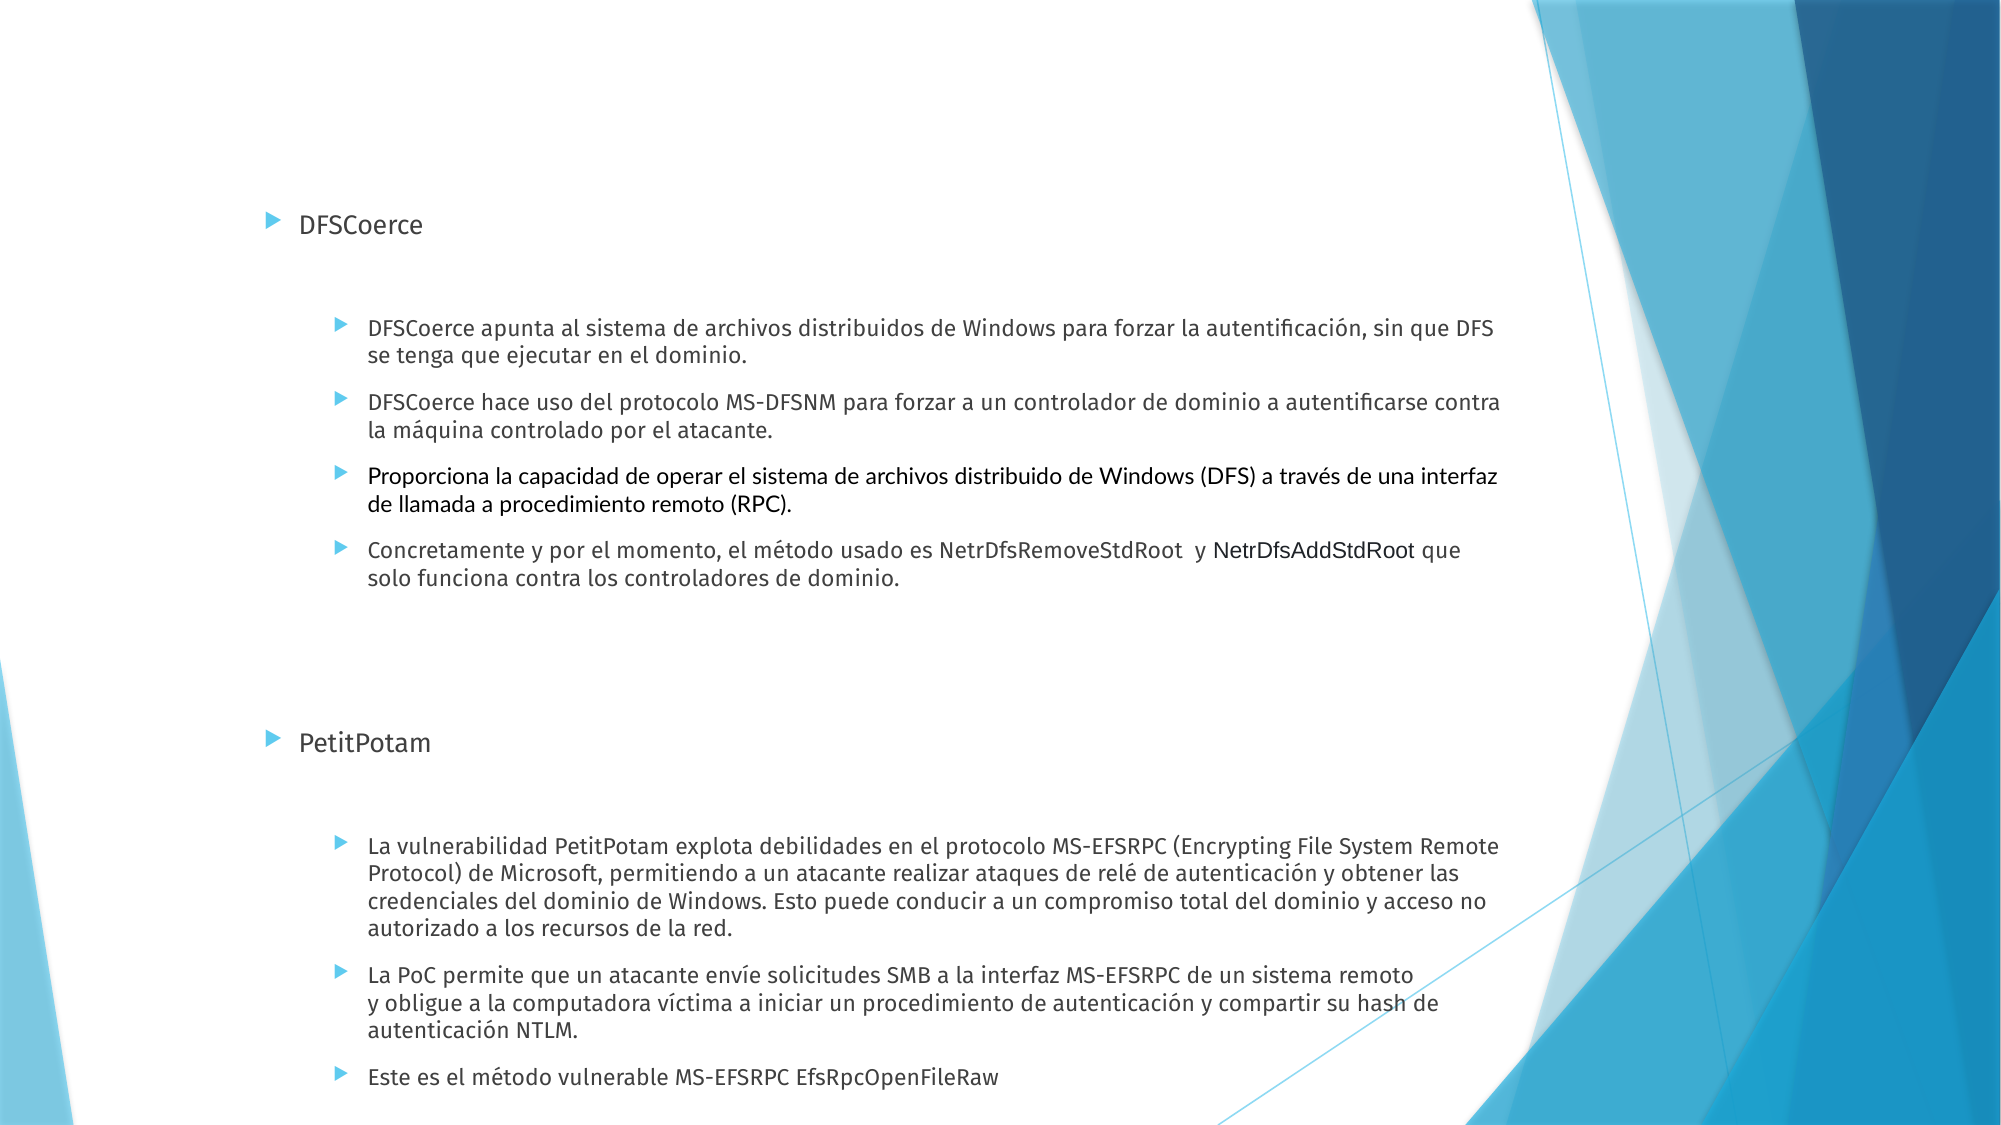

DFSCoerce

DFSCoerce apunta al sistema de archivos distribuidos de Windows para forzar la autentificación, sin que DFS se tenga que ejecutar en el dominio.
DFSCoerce hace uso del protocolo MS-DFSNM para forzar a un controlador de dominio a autentificarse contra la máquina controlado por el atacante.
Proporciona la capacidad de operar el sistema de archivos distribuido de Windows (DFS) a través de una interfaz de llamada a procedimiento remoto (RPC).
Concretamente y por el momento, el método usado es NetrDfsRemoveStdRoot  y NetrDfsAddStdRoot que solo funciona contra los controladores de dominio.

PetitPotam

La vulnerabilidad PetitPotam explota debilidades en el protocolo MS-EFSRPC (Encrypting File System Remote Protocol) de Microsoft, permitiendo a un atacante realizar ataques de relé de autenticación y obtener las credenciales del dominio de Windows. Esto puede conducir a un compromiso total del dominio y acceso no autorizado a los recursos de la red.
La PoC permite que un atacante envíe solicitudes SMB a la interfaz MS-EFSRPC de un sistema remoto y obligue a la computadora víctima a iniciar un procedimiento de autenticación y compartir su hash de autenticación NTLM.
Este es el método vulnerable MS-EFSRPC EfsRpcOpenFileRaw